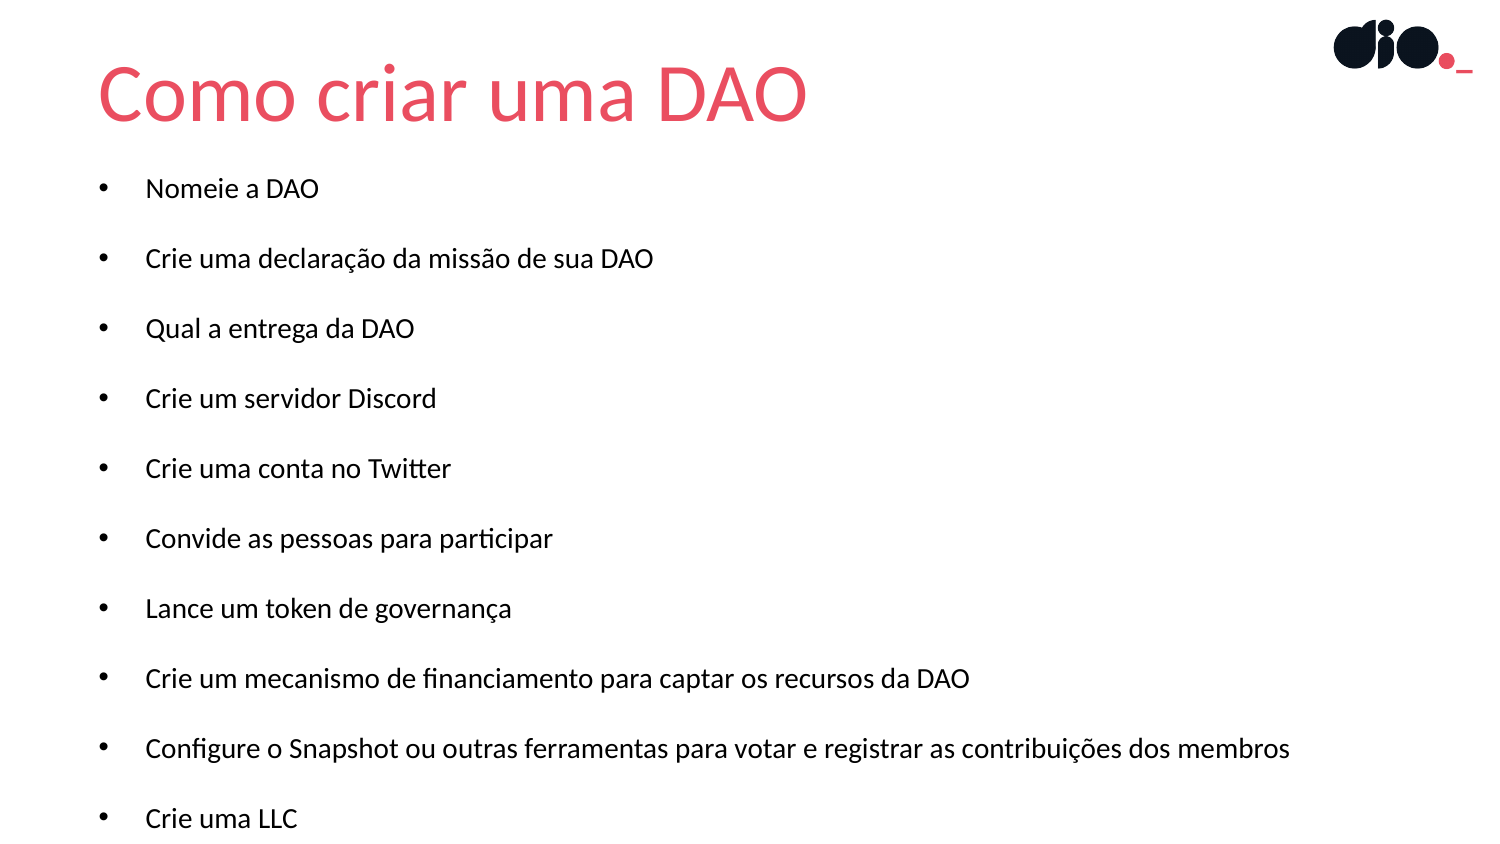

Como criar uma DAO
Nomeie a DAO

Crie uma declaração da missão de sua DAO

Qual a entrega da DAO

Crie um servidor Discord

Crie uma conta no Twitter

Convide as pessoas para participar

Lance um token de governança

Crie um mecanismo de financiamento para captar os recursos da DAO

Configure o Snapshot ou outras ferramentas para votar e registrar as contribuições dos membros

Crie uma LLC